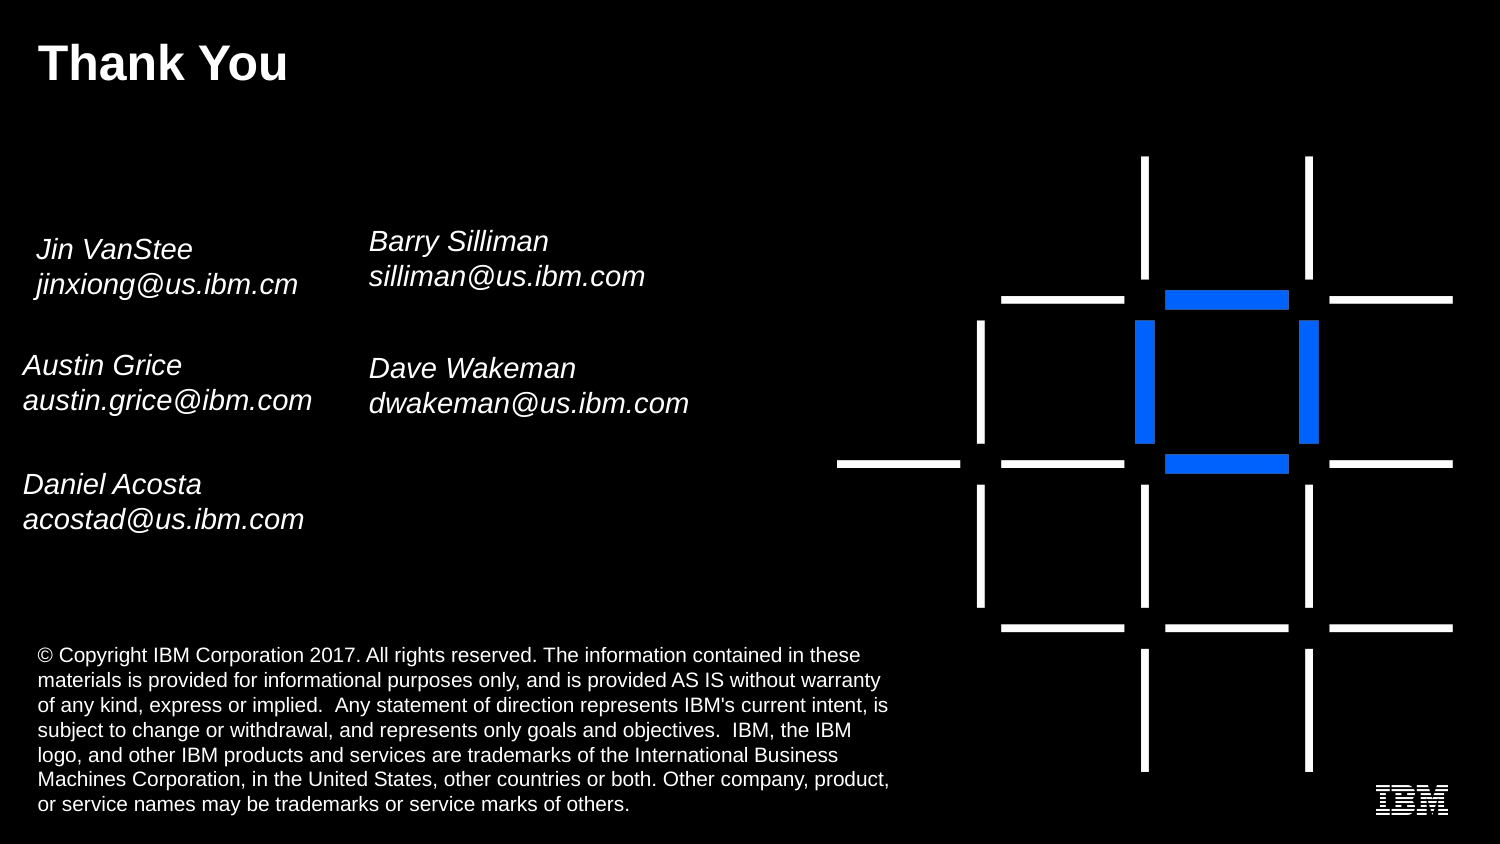

Thank You
Jin VanStee
jinxiong@us.ibm.cm
Barry Silliman
silliman@us.ibm.com
Austin Grice
austin.grice@ibm.com
Dave Wakeman
dwakeman@us.ibm.com
Daniel Acosta
acostad@us.ibm.com